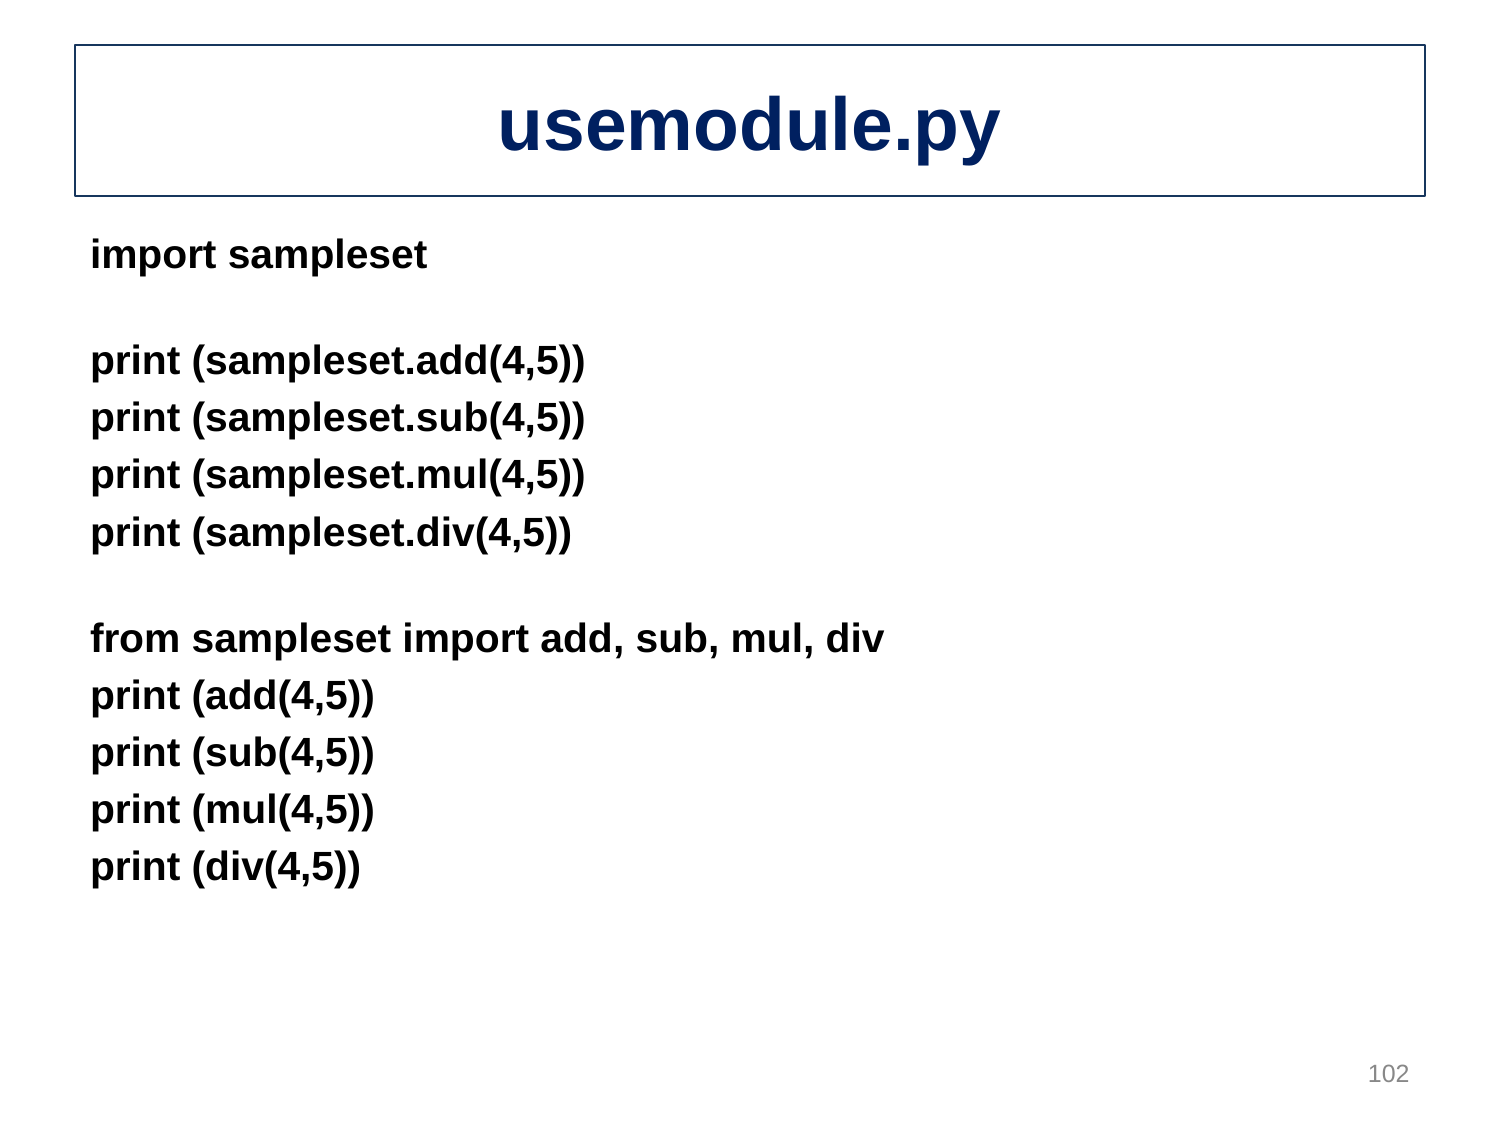

# usemodule.py
import sampleset
print (sampleset.add(4,5))
print (sampleset.sub(4,5))
print (sampleset.mul(4,5))
print (sampleset.div(4,5))
from sampleset import add, sub, mul, div
print (add(4,5))
print (sub(4,5))
print (mul(4,5))
print (div(4,5))

102